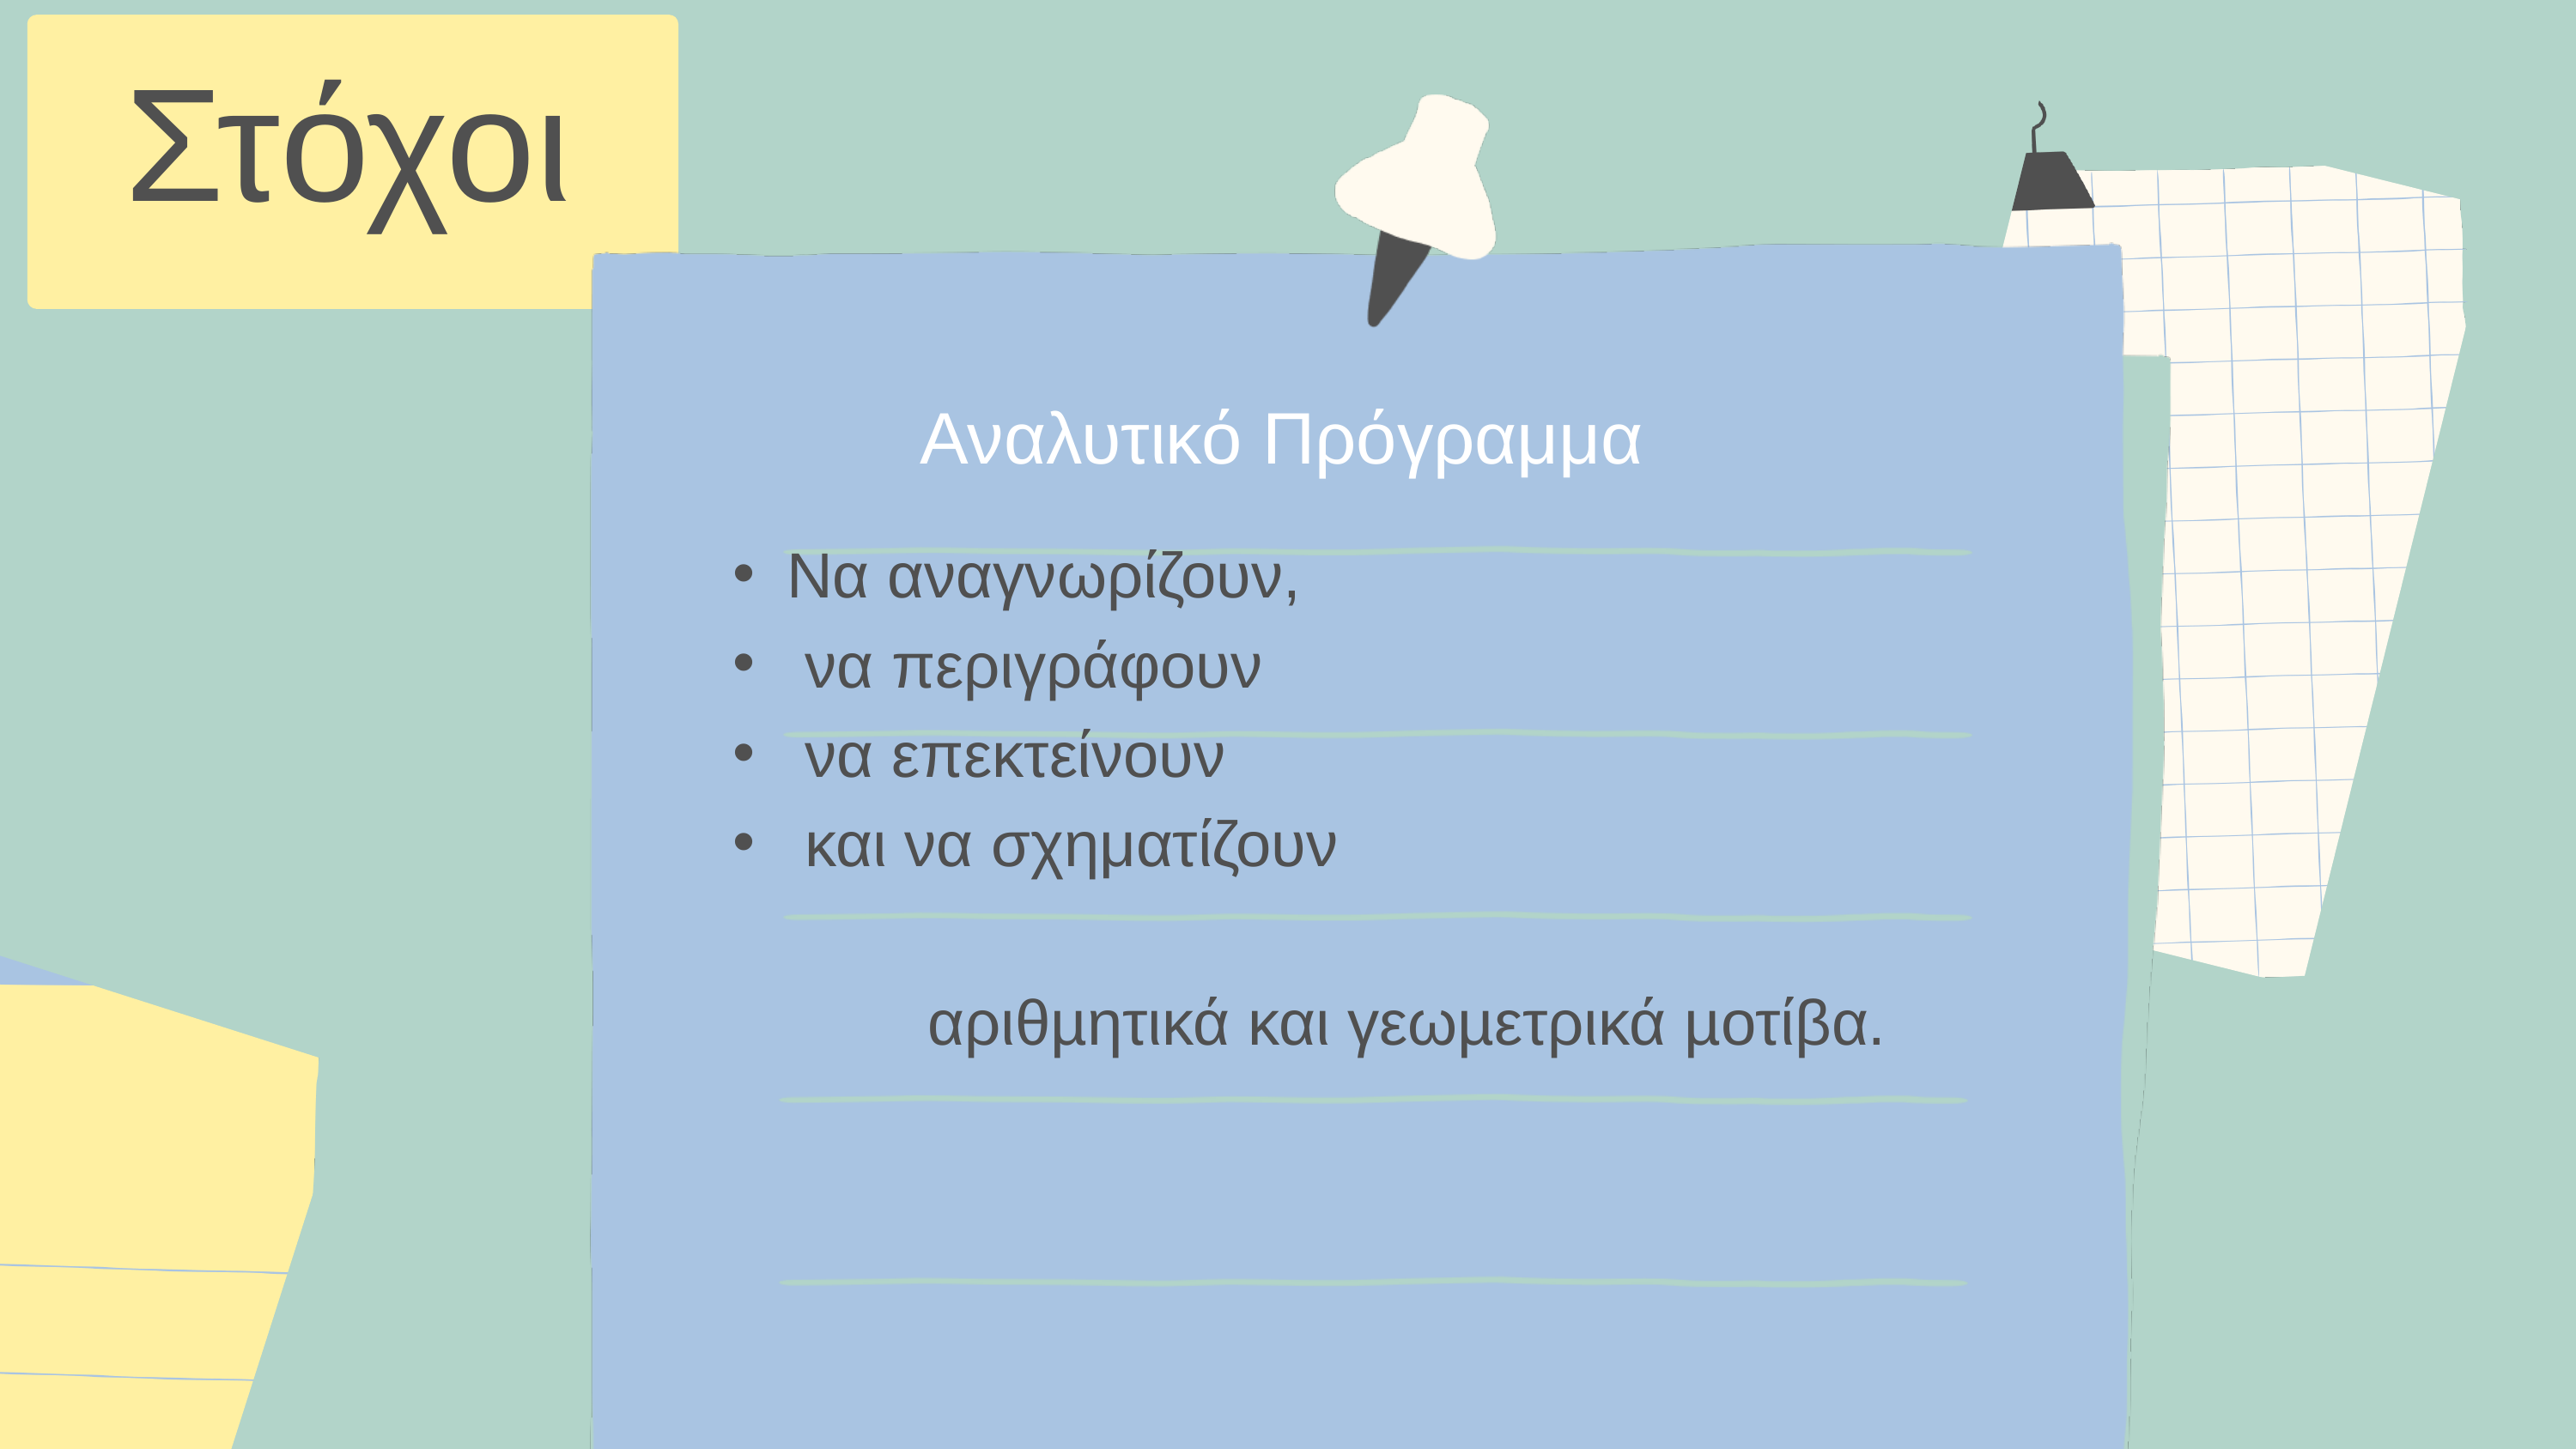

Στόχοι

Αναλυτικό Πρόγραμμα
Να αναγνωρίζουν,
 να περιγράφουν
 να επεκτείνουν
 και να σχηματίζουν

αριθµητικά και γεωµετρικά µοτίβα.